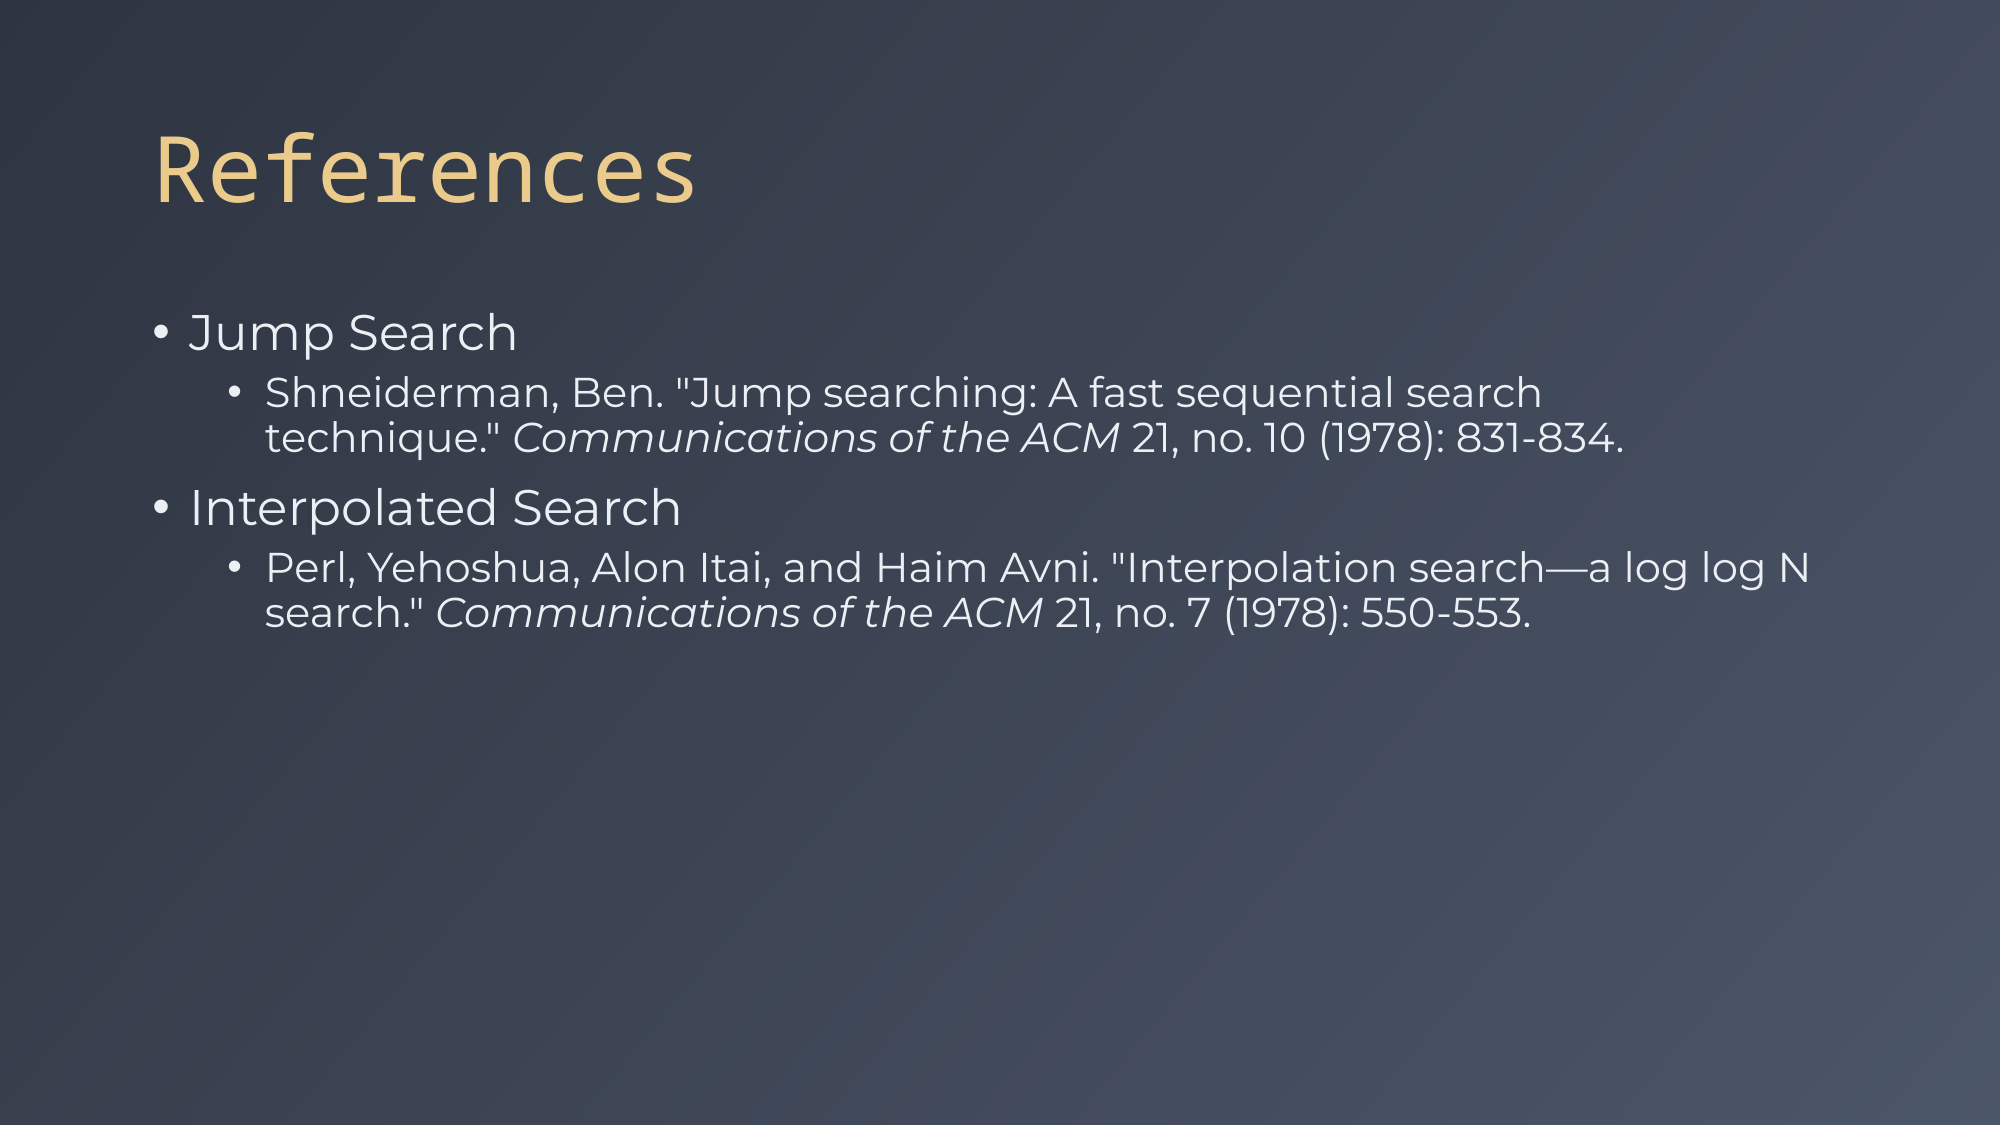

# References
Jump Search
Shneiderman, Ben. "Jump searching: A fast sequential search technique." Communications of the ACM 21, no. 10 (1978): 831-834.
Interpolated Search
Perl, Yehoshua, Alon Itai, and Haim Avni. "Interpolation search—a log log N search." Communications of the ACM 21, no. 7 (1978): 550-553.